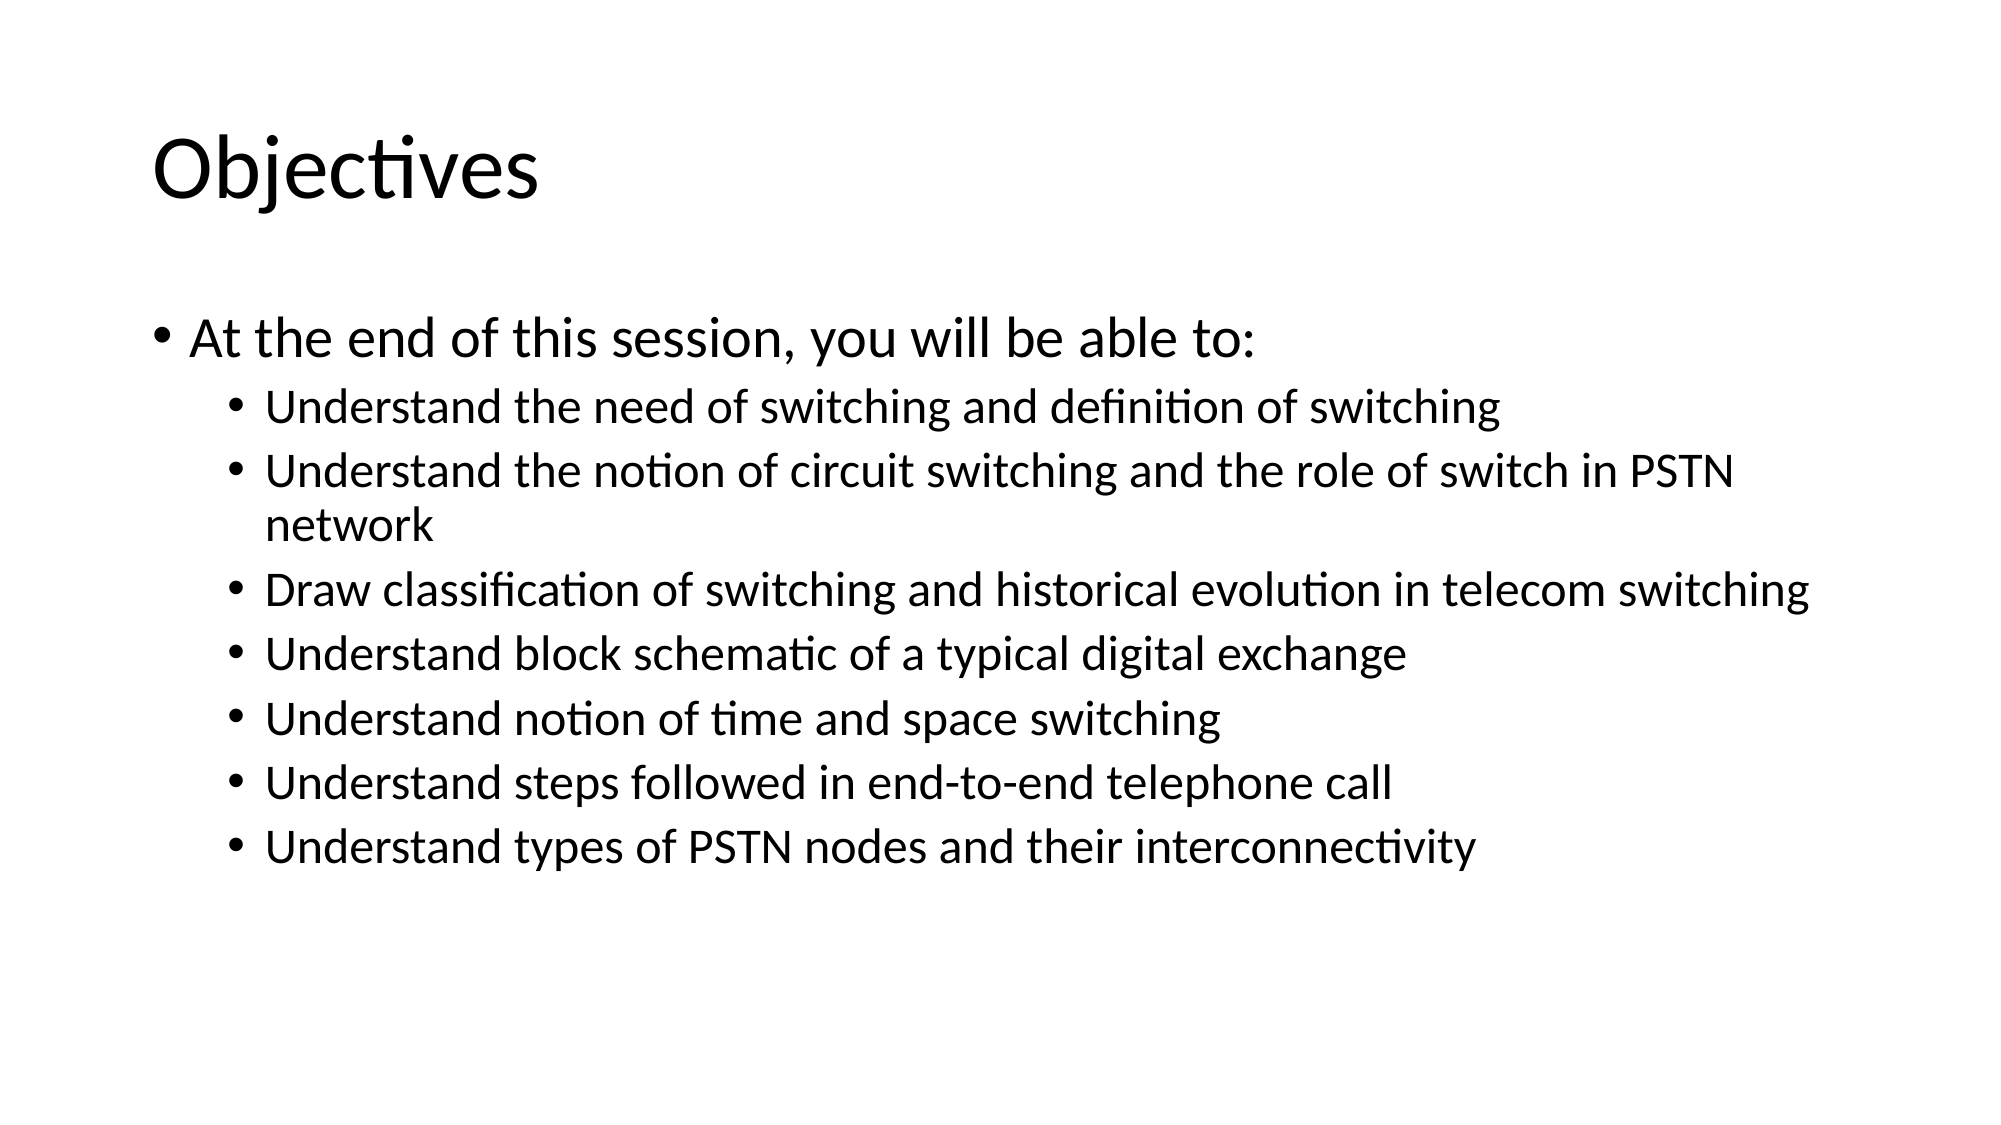

# Objectives
At the end of this session, you will be able to:
Understand the need of switching and definition of switching
Understand the notion of circuit switching and the role of switch in PSTN network
Draw classification of switching and historical evolution in telecom switching
Understand block schematic of a typical digital exchange
Understand notion of time and space switching
Understand steps followed in end-to-end telephone call
Understand types of PSTN nodes and their interconnectivity

CONFIDENTIAL© Copyright 2008 Tech Mahindra Limited
111